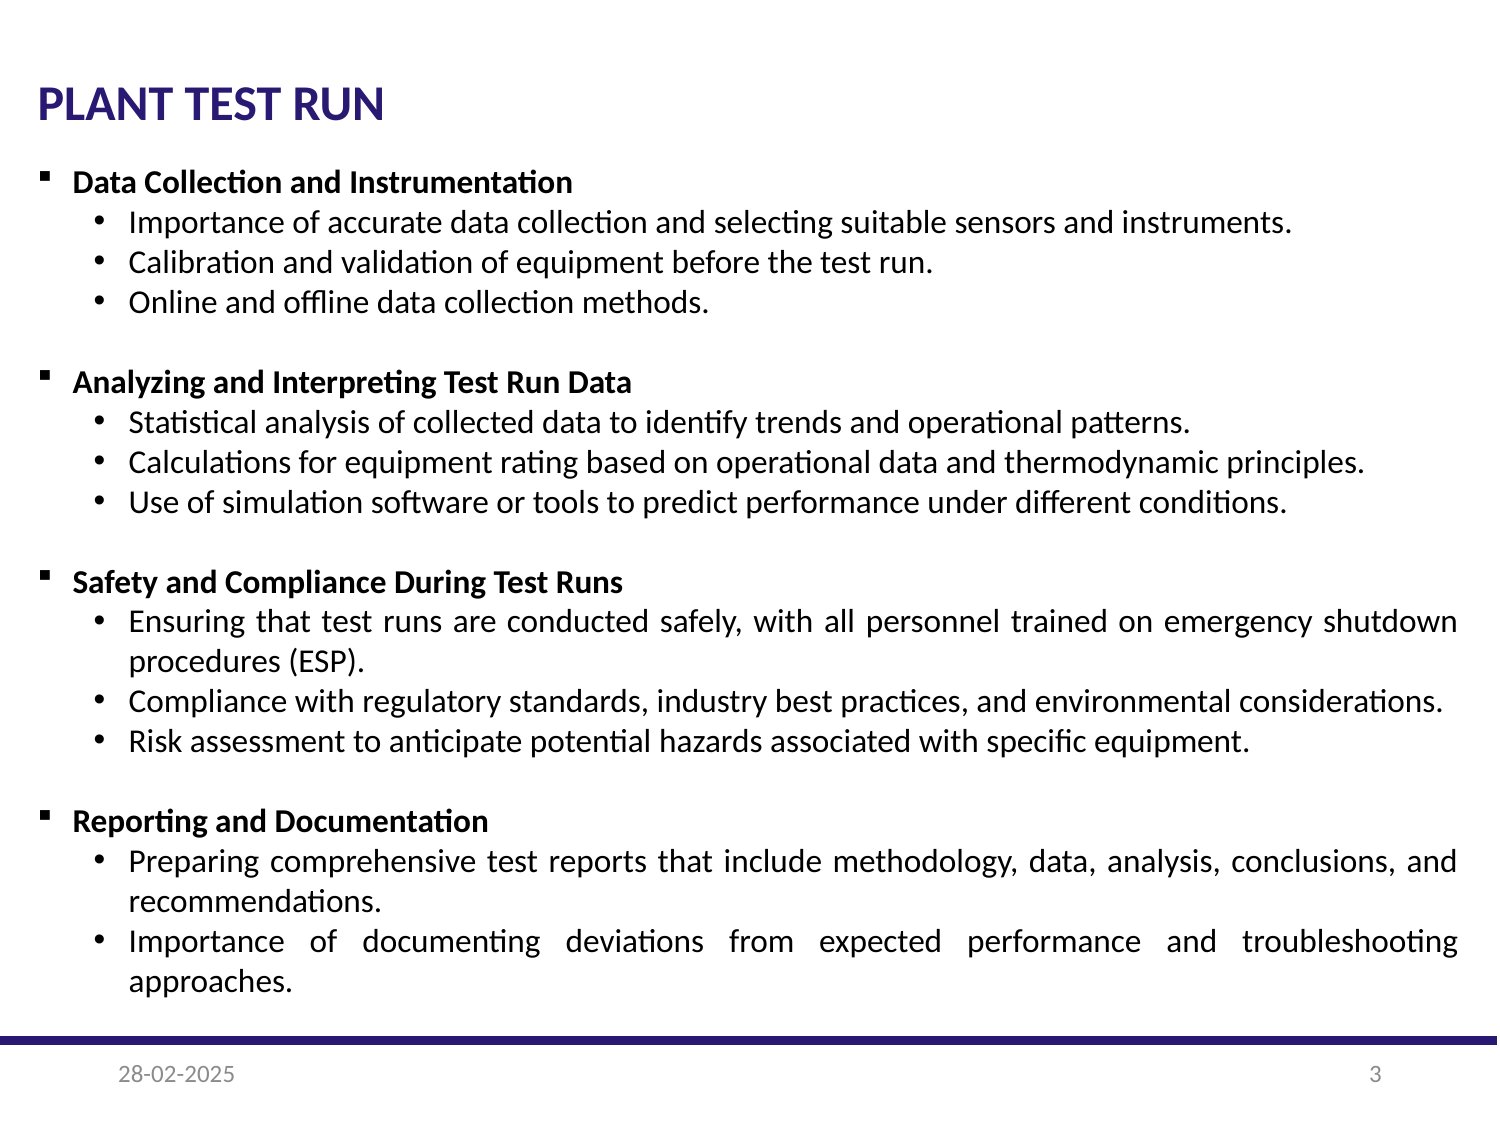

PLANT TEST RUN
Data Collection and Instrumentation
Importance of accurate data collection and selecting suitable sensors and instruments.
Calibration and validation of equipment before the test run.
Online and offline data collection methods.

Analyzing and Interpreting Test Run Data
Statistical analysis of collected data to identify trends and operational patterns.
Calculations for equipment rating based on operational data and thermodynamic principles.
Use of simulation software or tools to predict performance under different conditions.

Safety and Compliance During Test Runs
Ensuring that test runs are conducted safely, with all personnel trained on emergency shutdown procedures (ESP).
Compliance with regulatory standards, industry best practices, and environmental considerations.
Risk assessment to anticipate potential hazards associated with specific equipment.

Reporting and Documentation
Preparing comprehensive test reports that include methodology, data, analysis, conclusions, and recommendations.
Importance of documenting deviations from expected performance and troubleshooting approaches.
28-02-2025
3